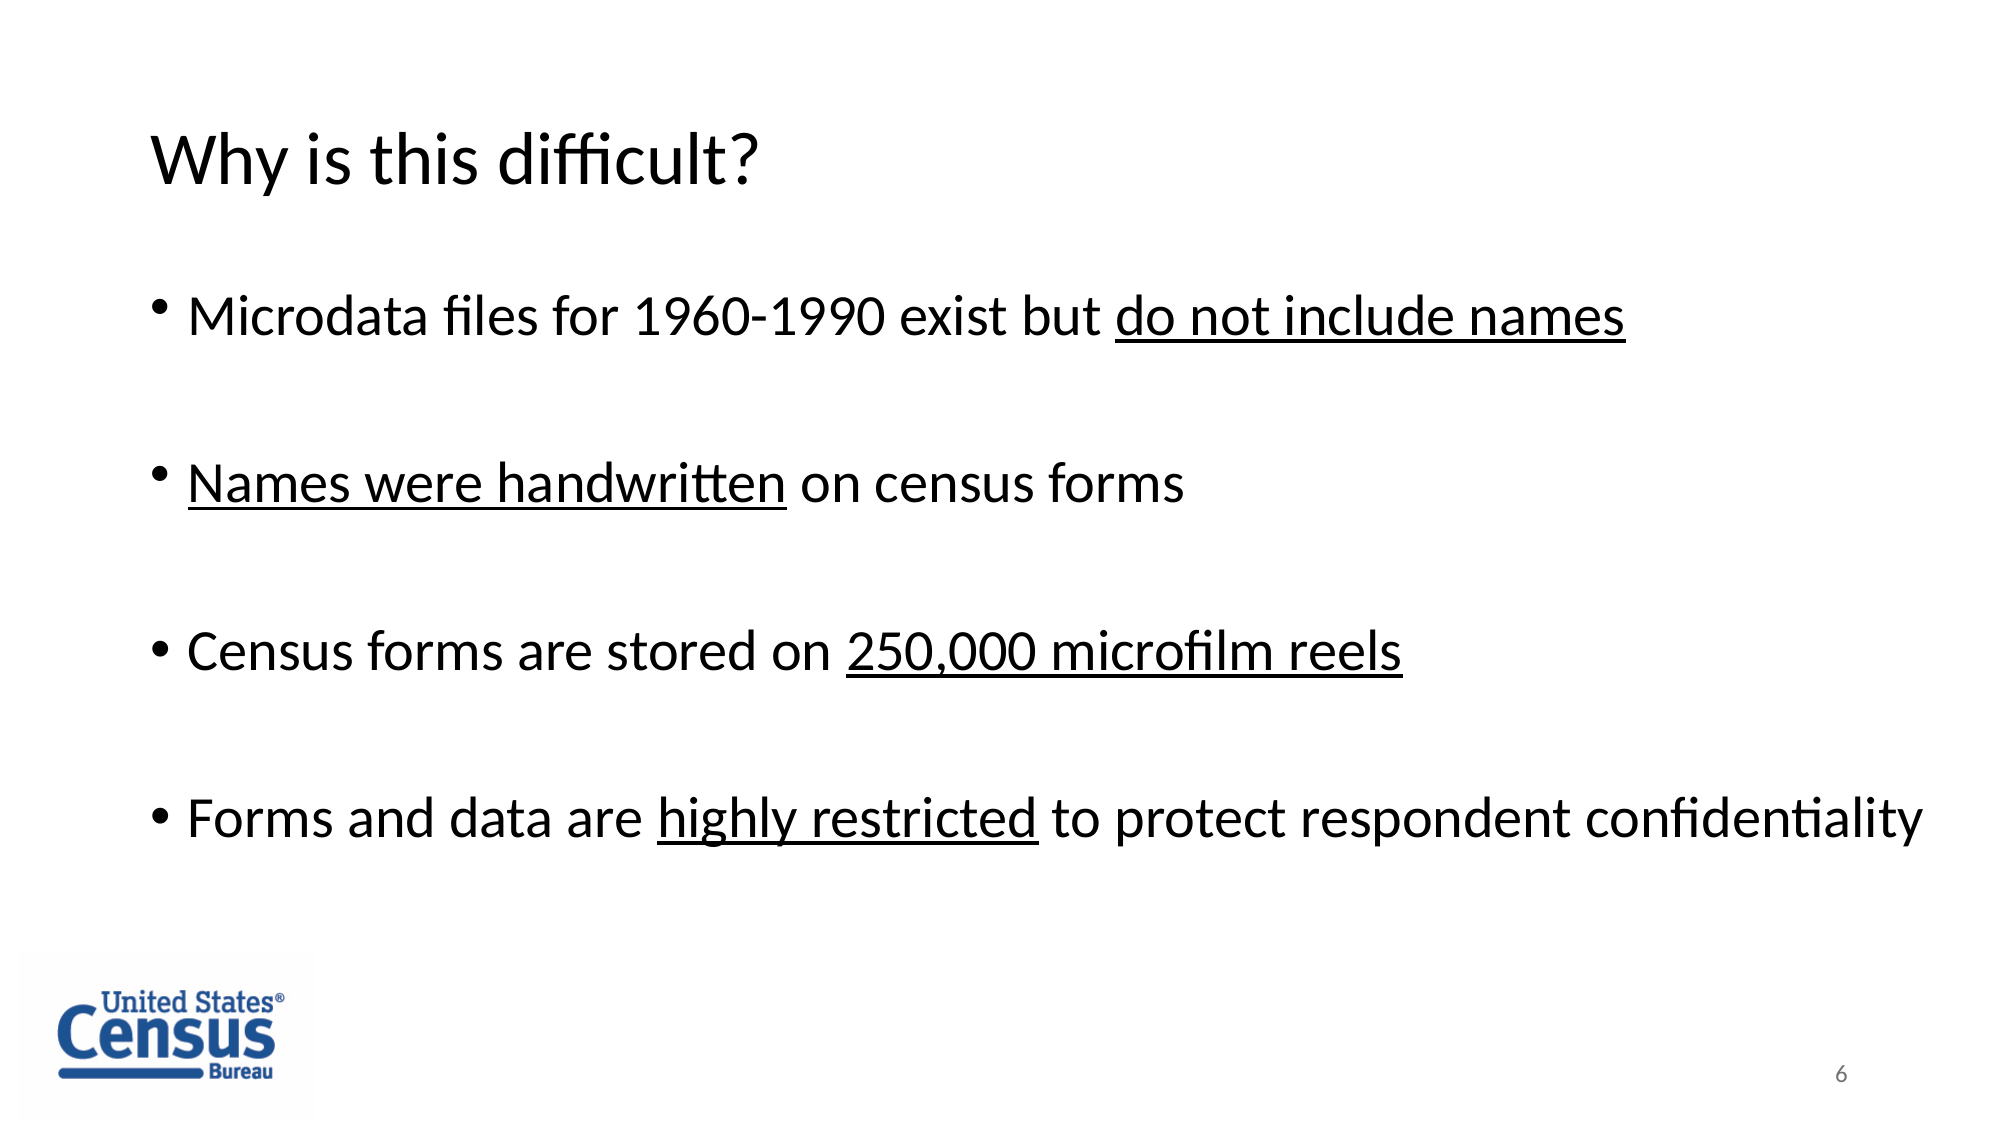

Why is this difficult?
Microdata files for 1960-1990 exist but do not include names

Names were handwritten on census forms

Census forms are stored on 250,000 microfilm reels

Forms and data are highly restricted to protect respondent confidentiality
6